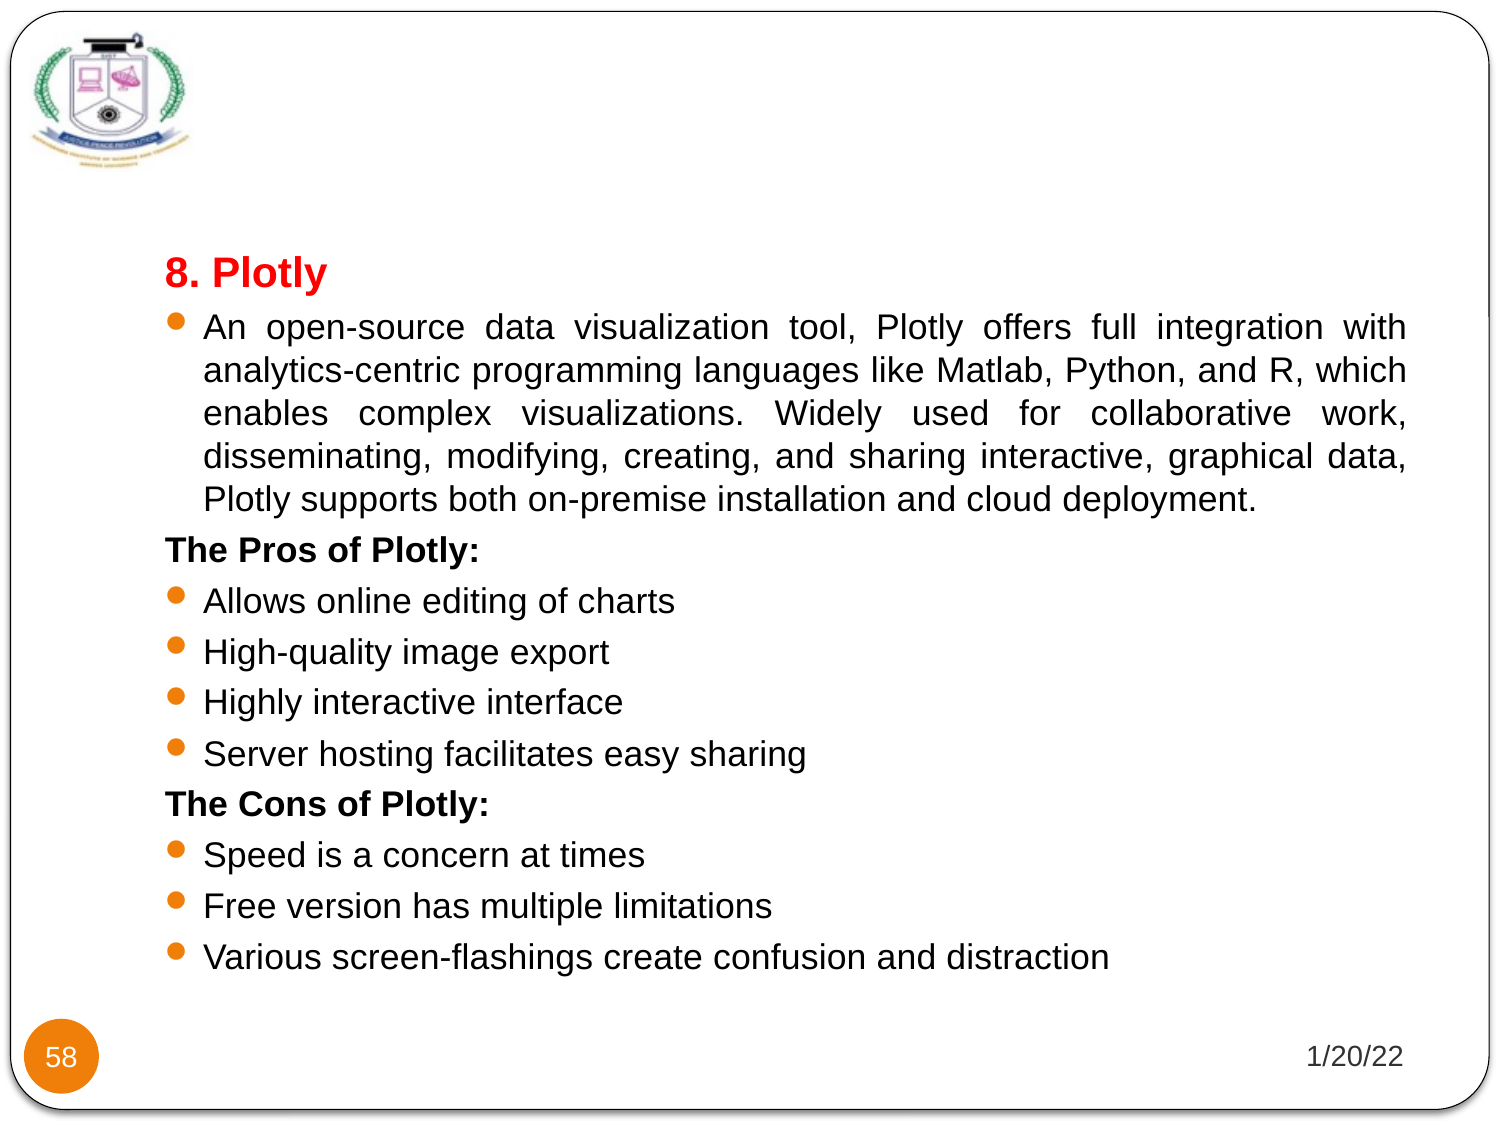

#
8. Plotly
An open-source data visualization tool, Plotly offers full integration with analytics-centric programming languages like Matlab, Python, and R, which enables complex visualizations. Widely used for collaborative work, disseminating, modifying, creating, and sharing interactive, graphical data, Plotly supports both on-premise installation and cloud deployment.
The Pros of Plotly:
Allows online editing of charts
High-quality image export
Highly interactive interface
Server hosting facilitates easy sharing
The Cons of Plotly:
Speed is a concern at times
Free version has multiple limitations
Various screen-flashings create confusion and distraction

1/20/22
58